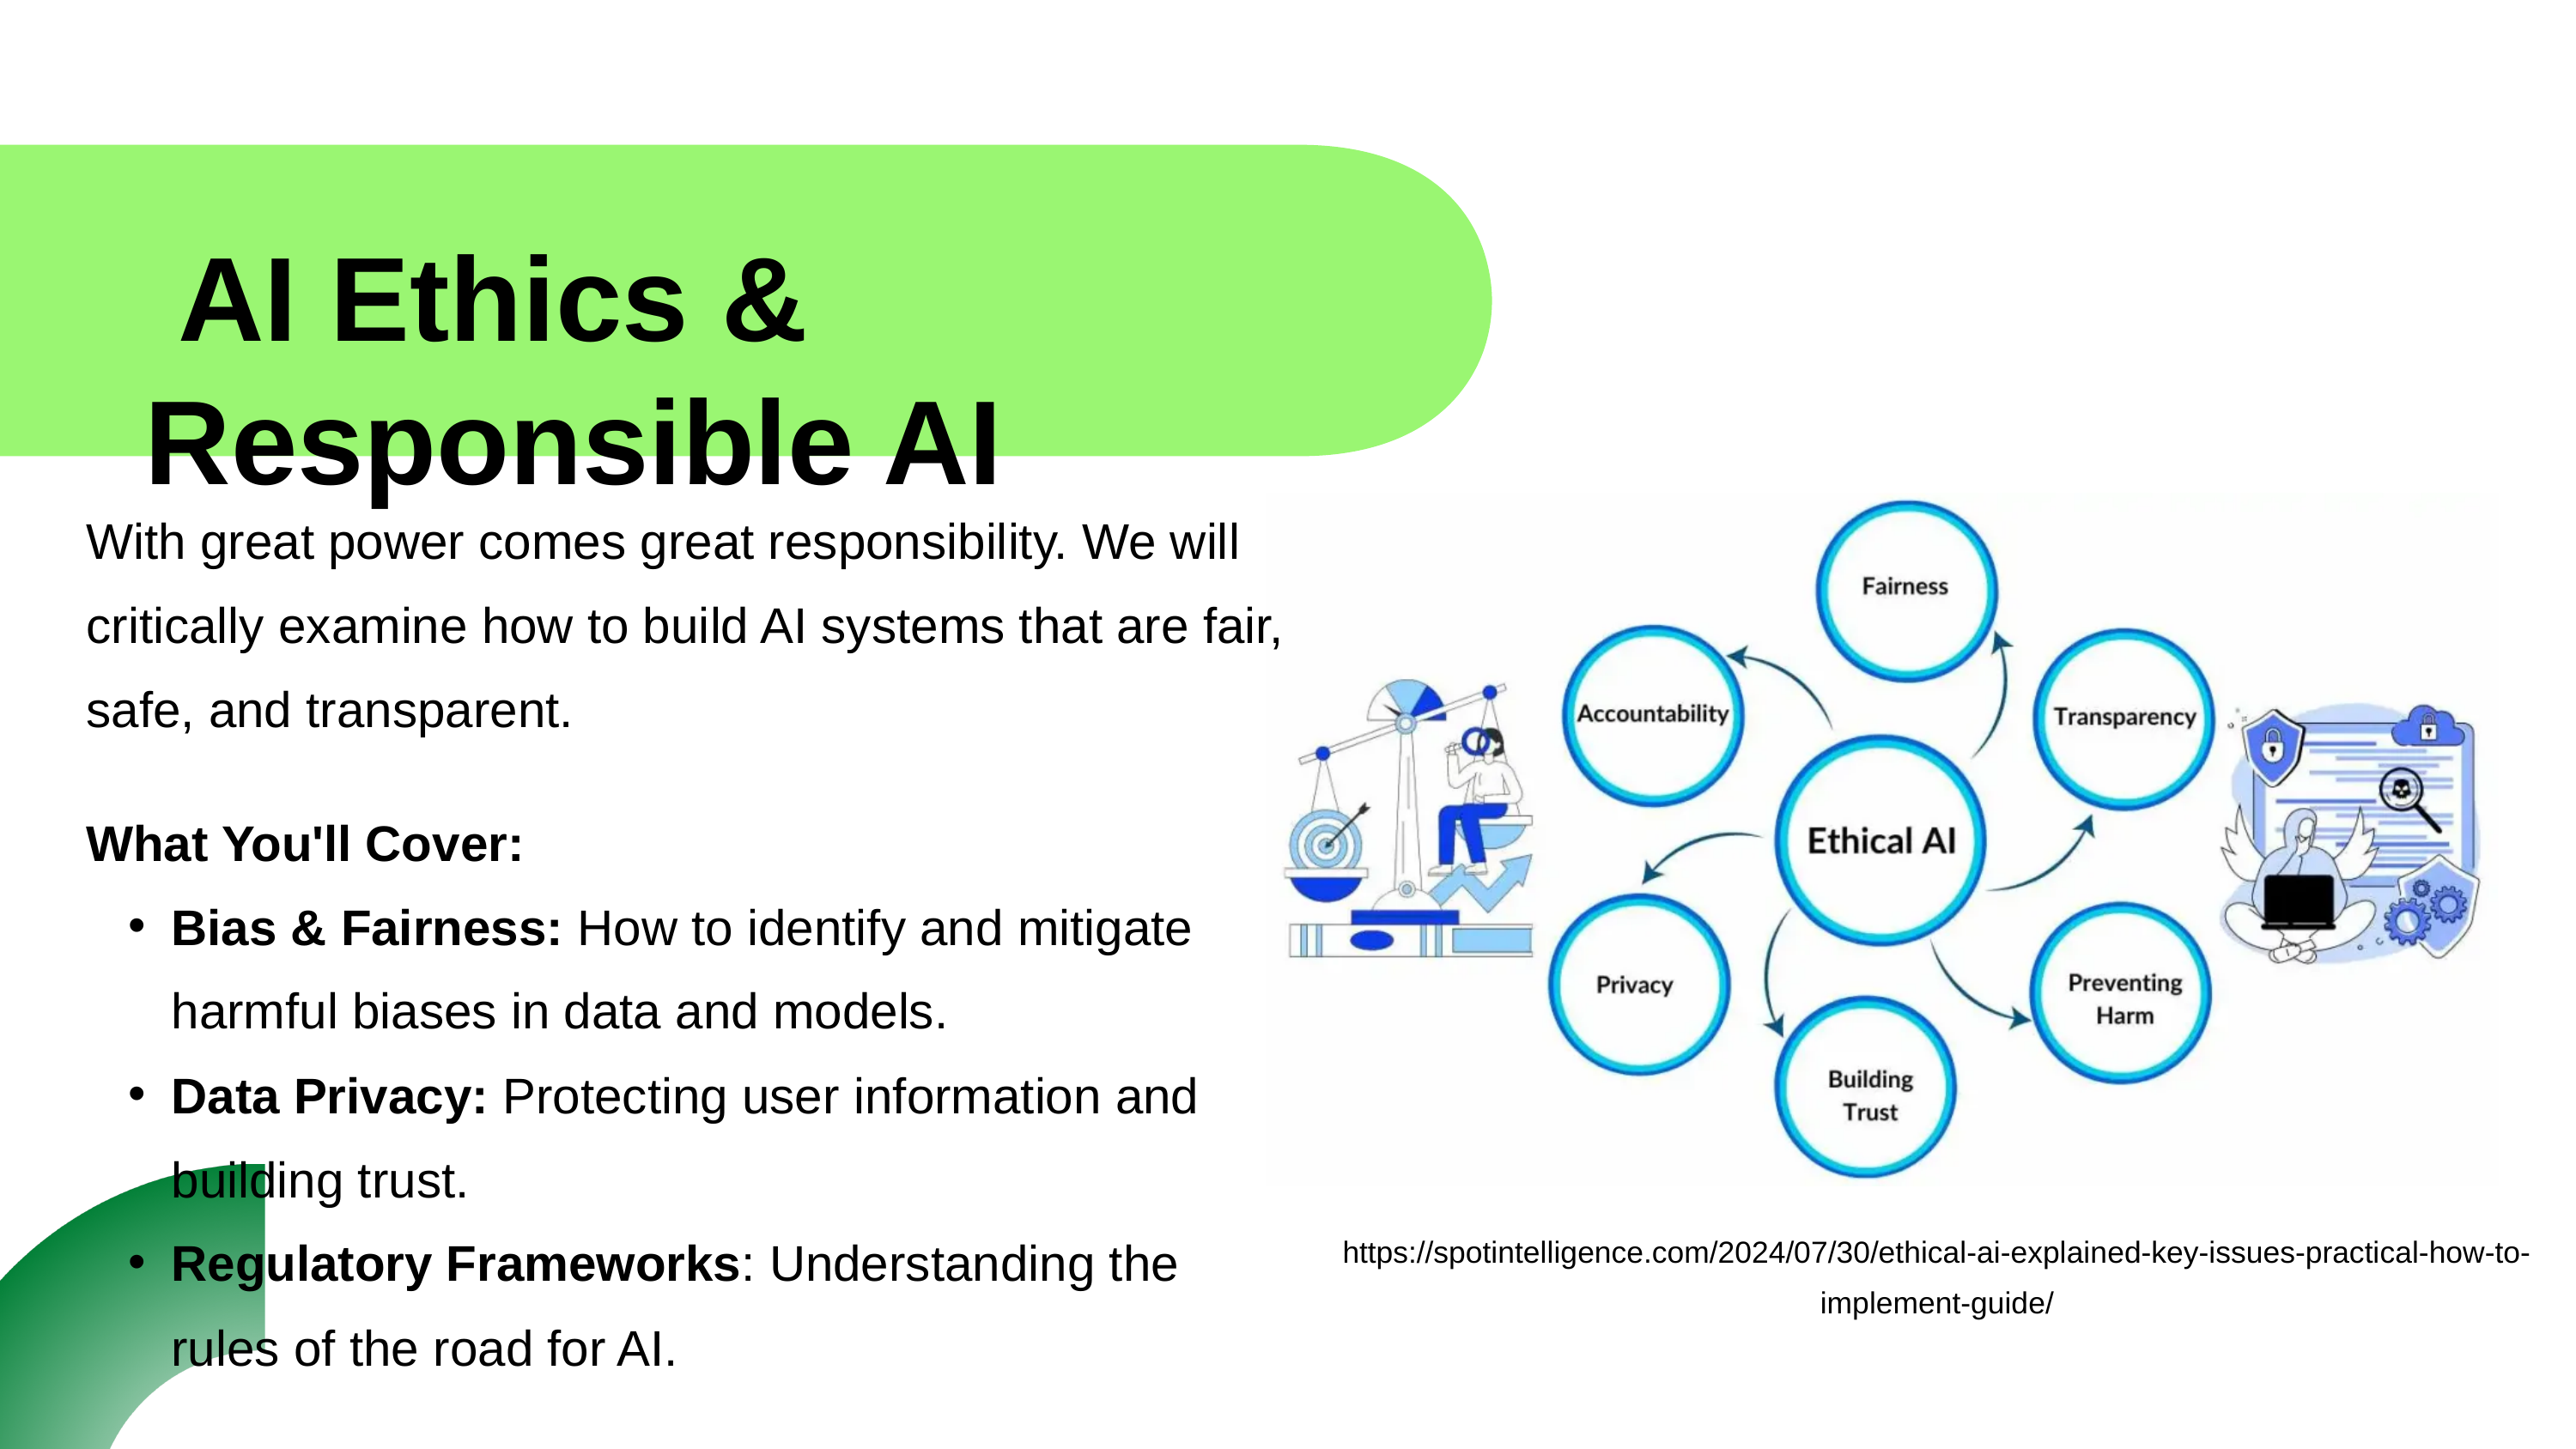

AI Ethics & Responsible AI
With great power comes great responsibility. We will critically examine how to build AI systems that are fair, safe, and transparent.

What You'll Cover:
Bias & Fairness: How to identify and mitigate harmful biases in data and models.
Data Privacy: Protecting user information and building trust.
Regulatory Frameworks: Understanding the rules of the road for AI.

https://spotintelligence.com/2024/07/30/ethical-ai-explained-key-issues-practical-how-to-implement-guide/